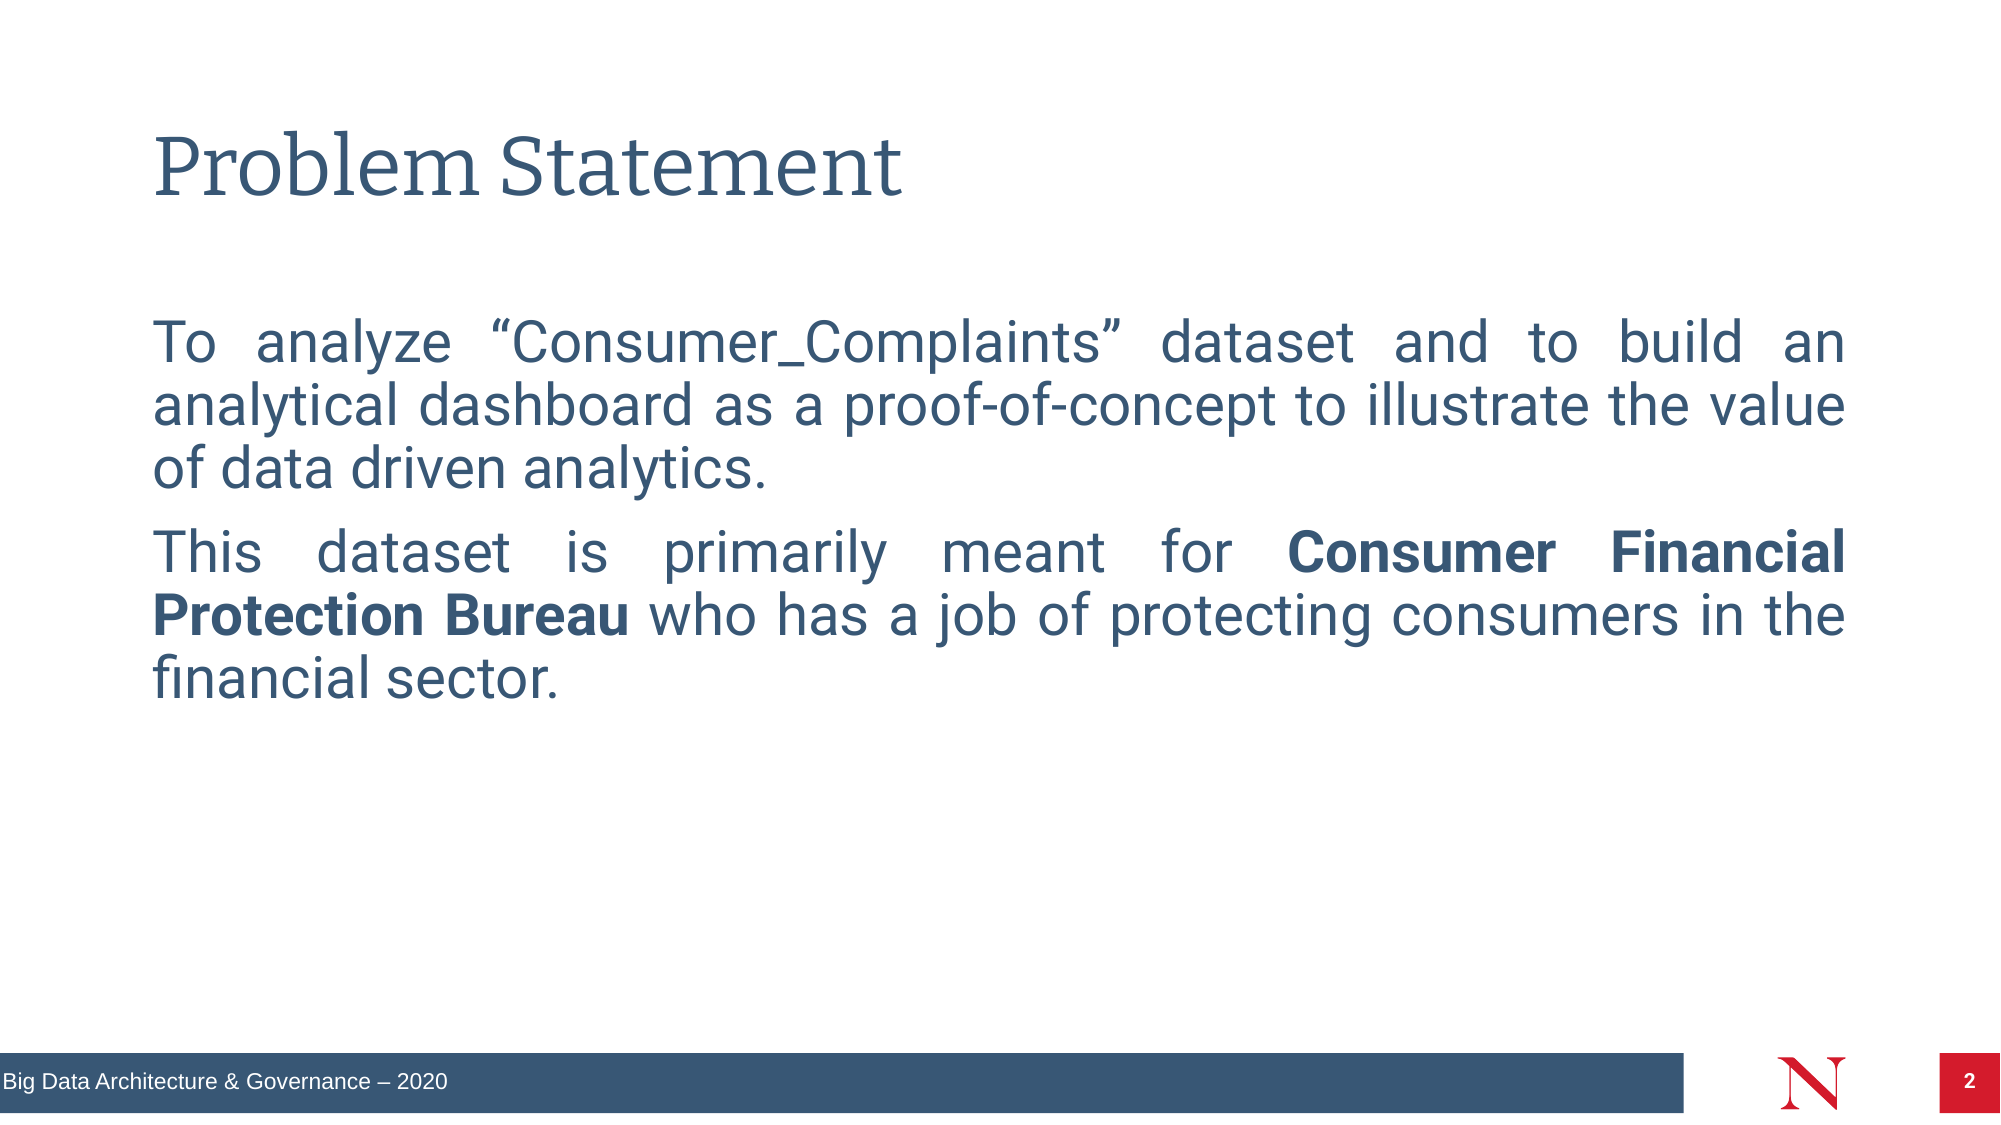

# Problem Statement
To analyze “Consumer_Complaints” dataset and to build an analytical dashboard as a proof-of-concept to illustrate the value of data driven analytics.
This dataset is primarily meant for Consumer Financial Protection Bureau who has a job of protecting consumers in the financial sector.